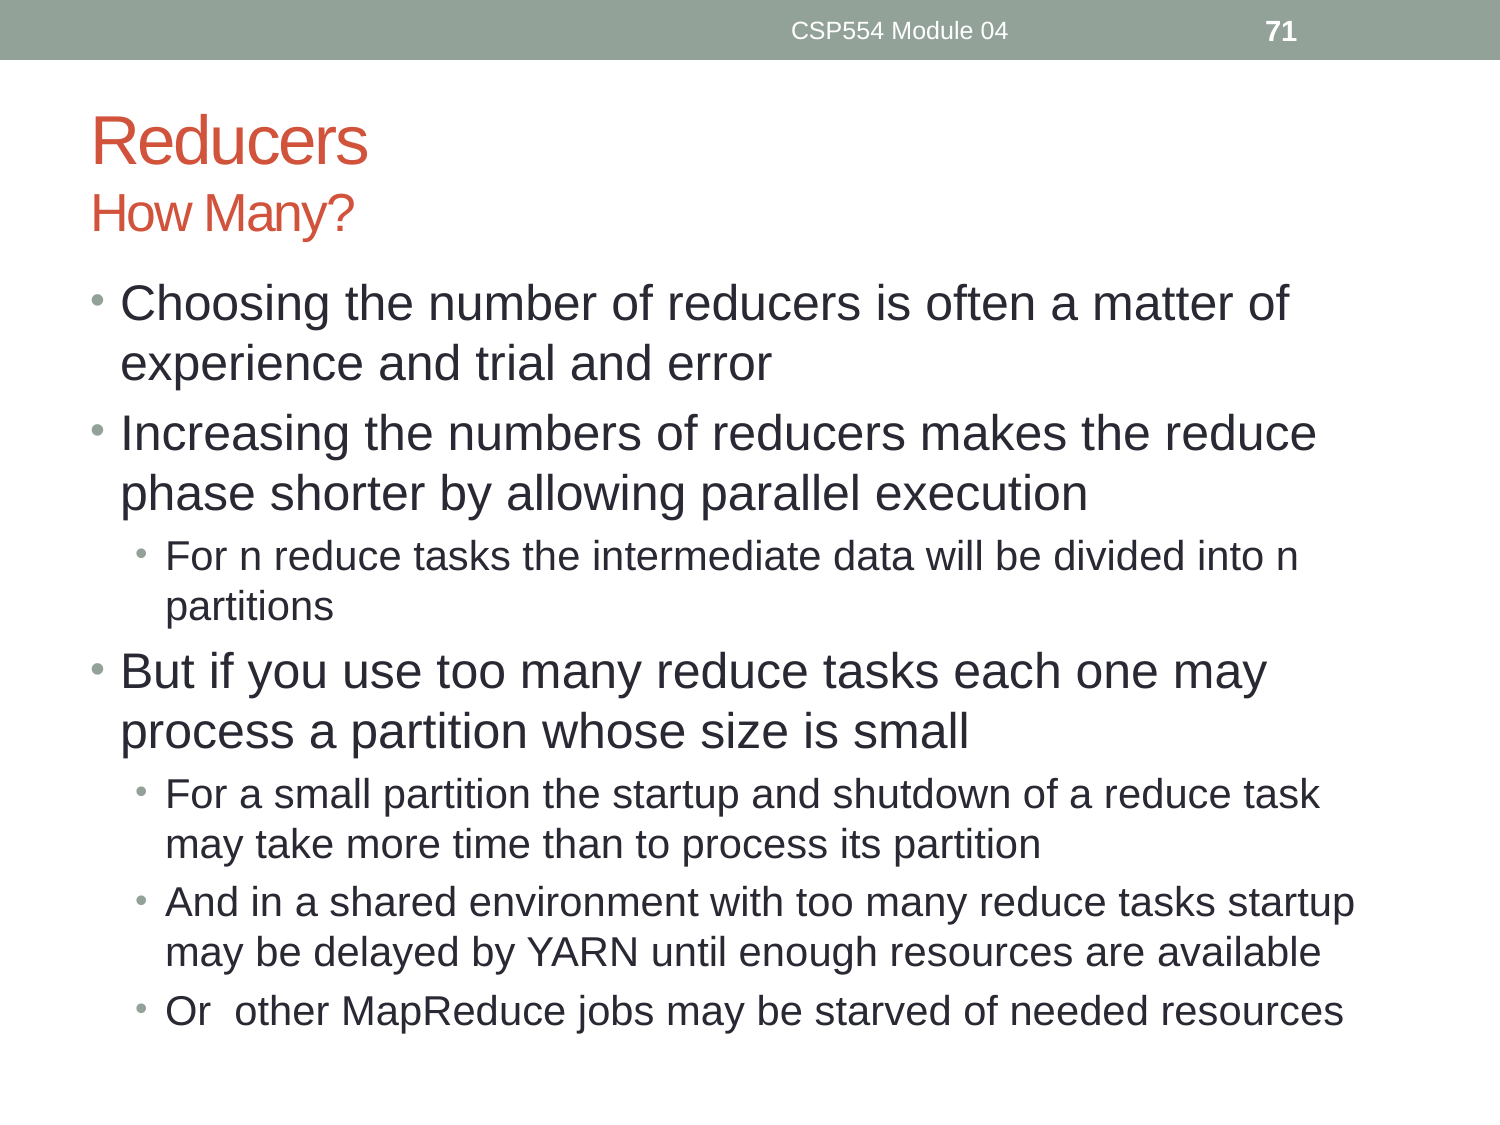

CSP554 Module 04
71
# Reducers How Many?
Choosing the number of reducers is often a matter of experience and trial and error
Increasing the numbers of reducers makes the reduce phase shorter by allowing parallel execution
For n reduce tasks the intermediate data will be divided into n partitions
But if you use too many reduce tasks each one may process a partition whose size is small
For a small partition the startup and shutdown of a reduce task may take more time than to process its partition
And in a shared environment with too many reduce tasks startup may be delayed by YARN until enough resources are available
Or  other MapReduce jobs may be starved of needed resources